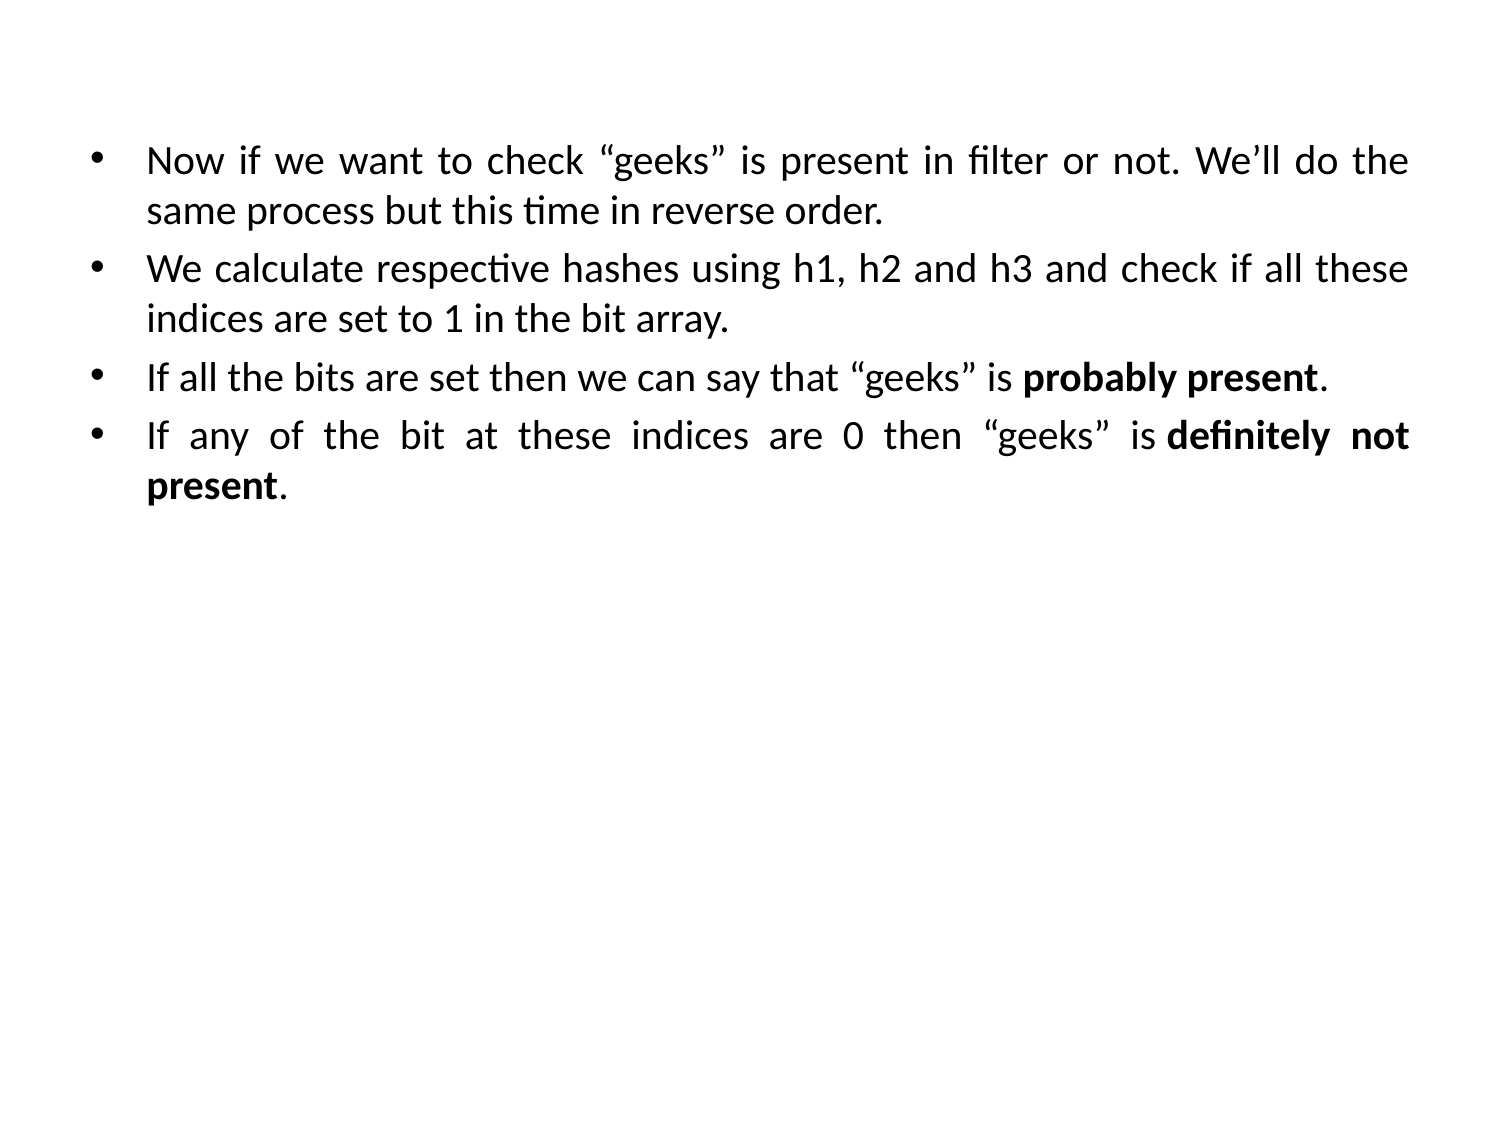

Now if we want to check “geeks” is present in filter or not. We’ll do the same process but this time in reverse order.
We calculate respective hashes using h1, h2 and h3 and check if all these indices are set to 1 in the bit array.
If all the bits are set then we can say that “geeks” is probably present.
If any of the bit at these indices are 0 then “geeks” is definitely not present.